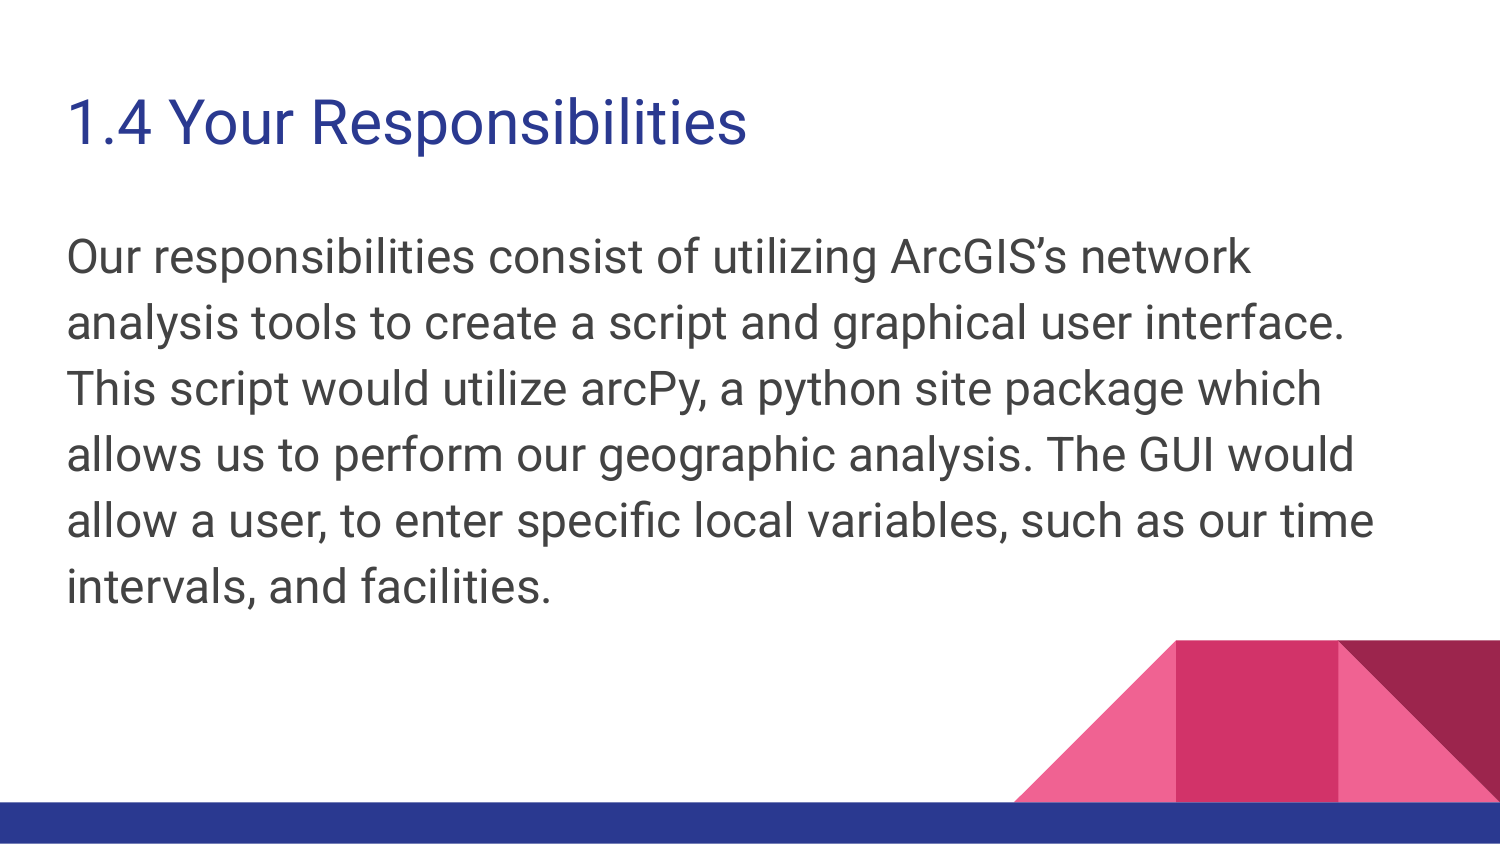

# 1.4 Your Responsibilities
Our responsibilities consist of utilizing ArcGIS’s network analysis tools to create a script and graphical user interface. This script would utilize arcPy, a python site package which allows us to perform our geographic analysis. The GUI would allow a user, to enter specific local variables, such as our time intervals, and facilities.